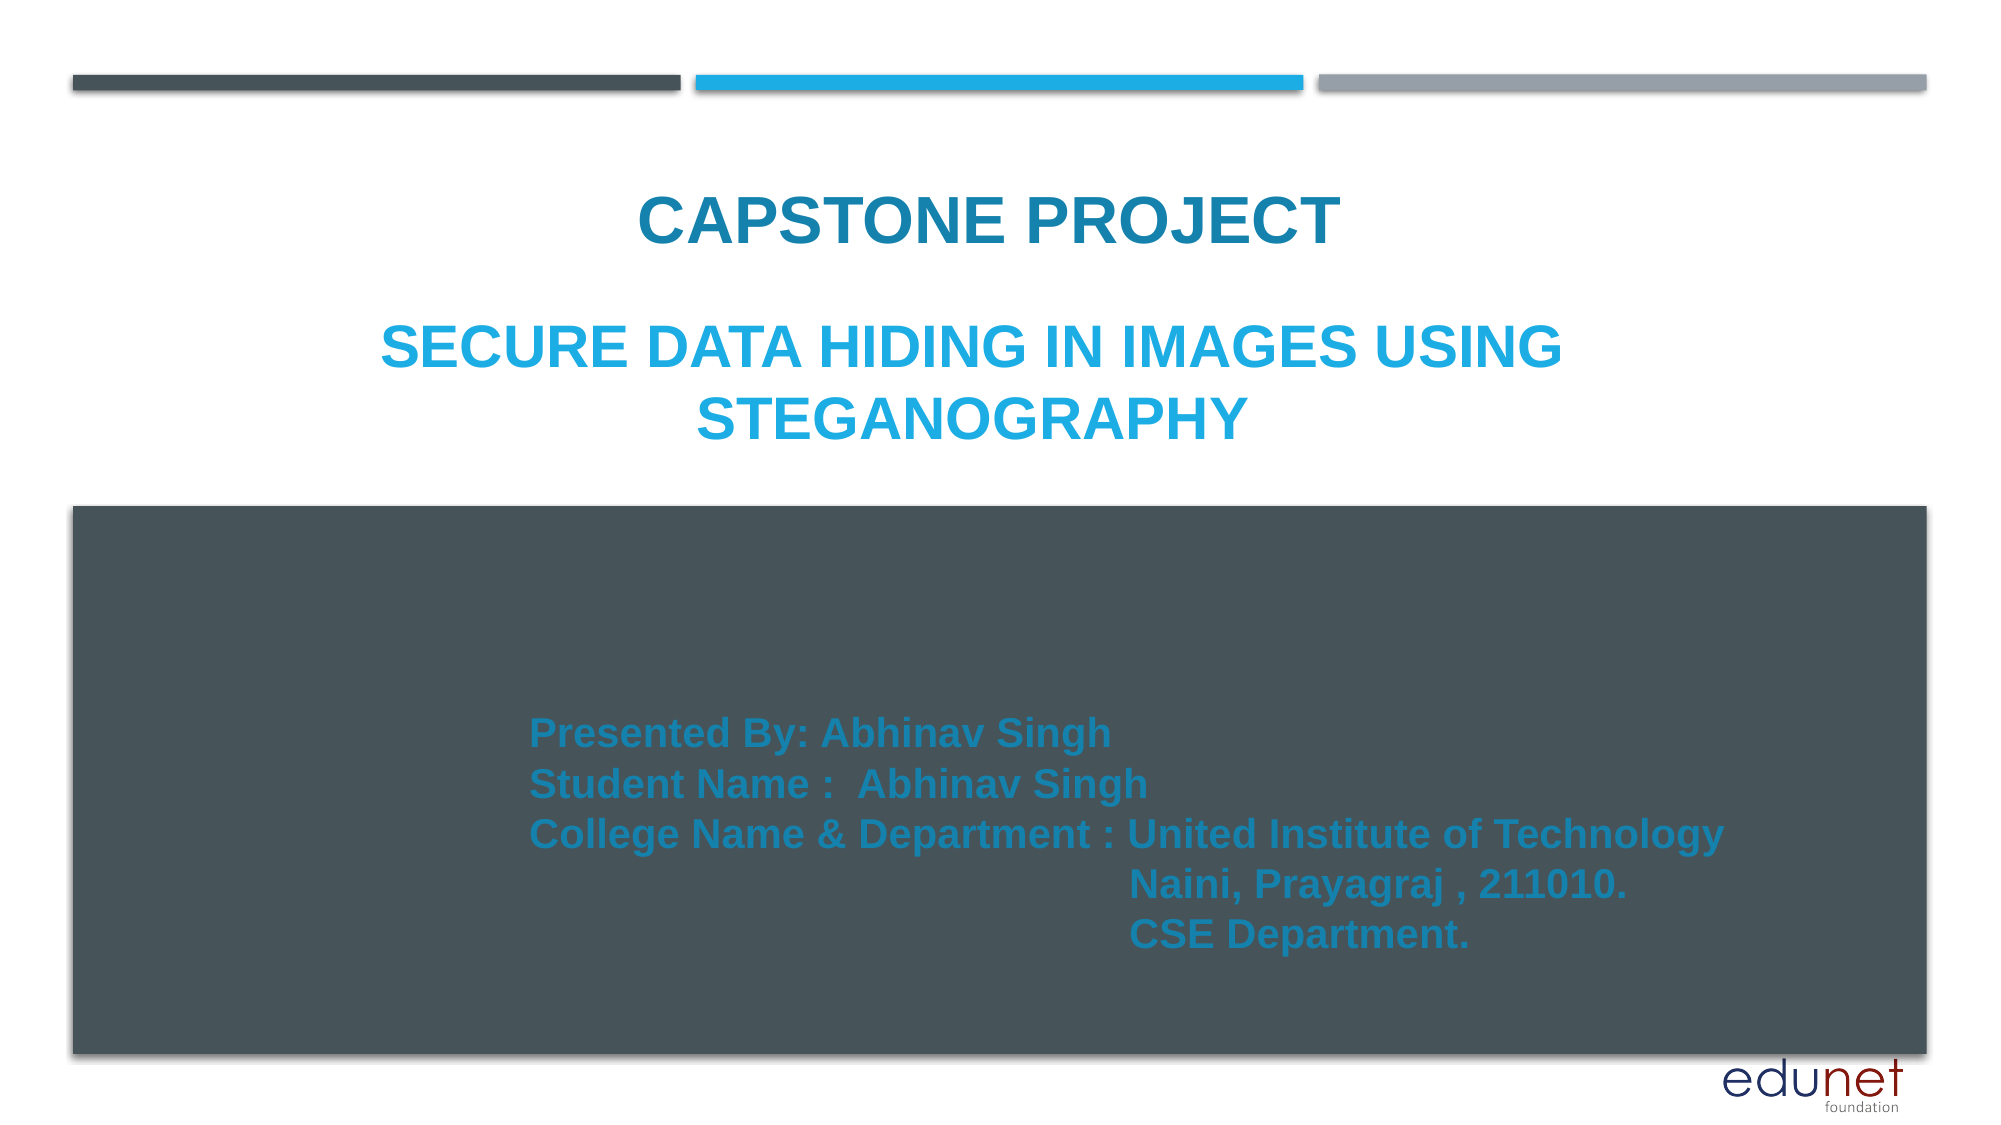

CAPSTONE PROJECT
# Secure data hiding in images using Steganography
Presented By: Abhinav Singh
Student Name :  Abhinav Singh
College Name & Department : United Institute of Technology 				Naini, Prayagraj , 211010.
				CSE Department.